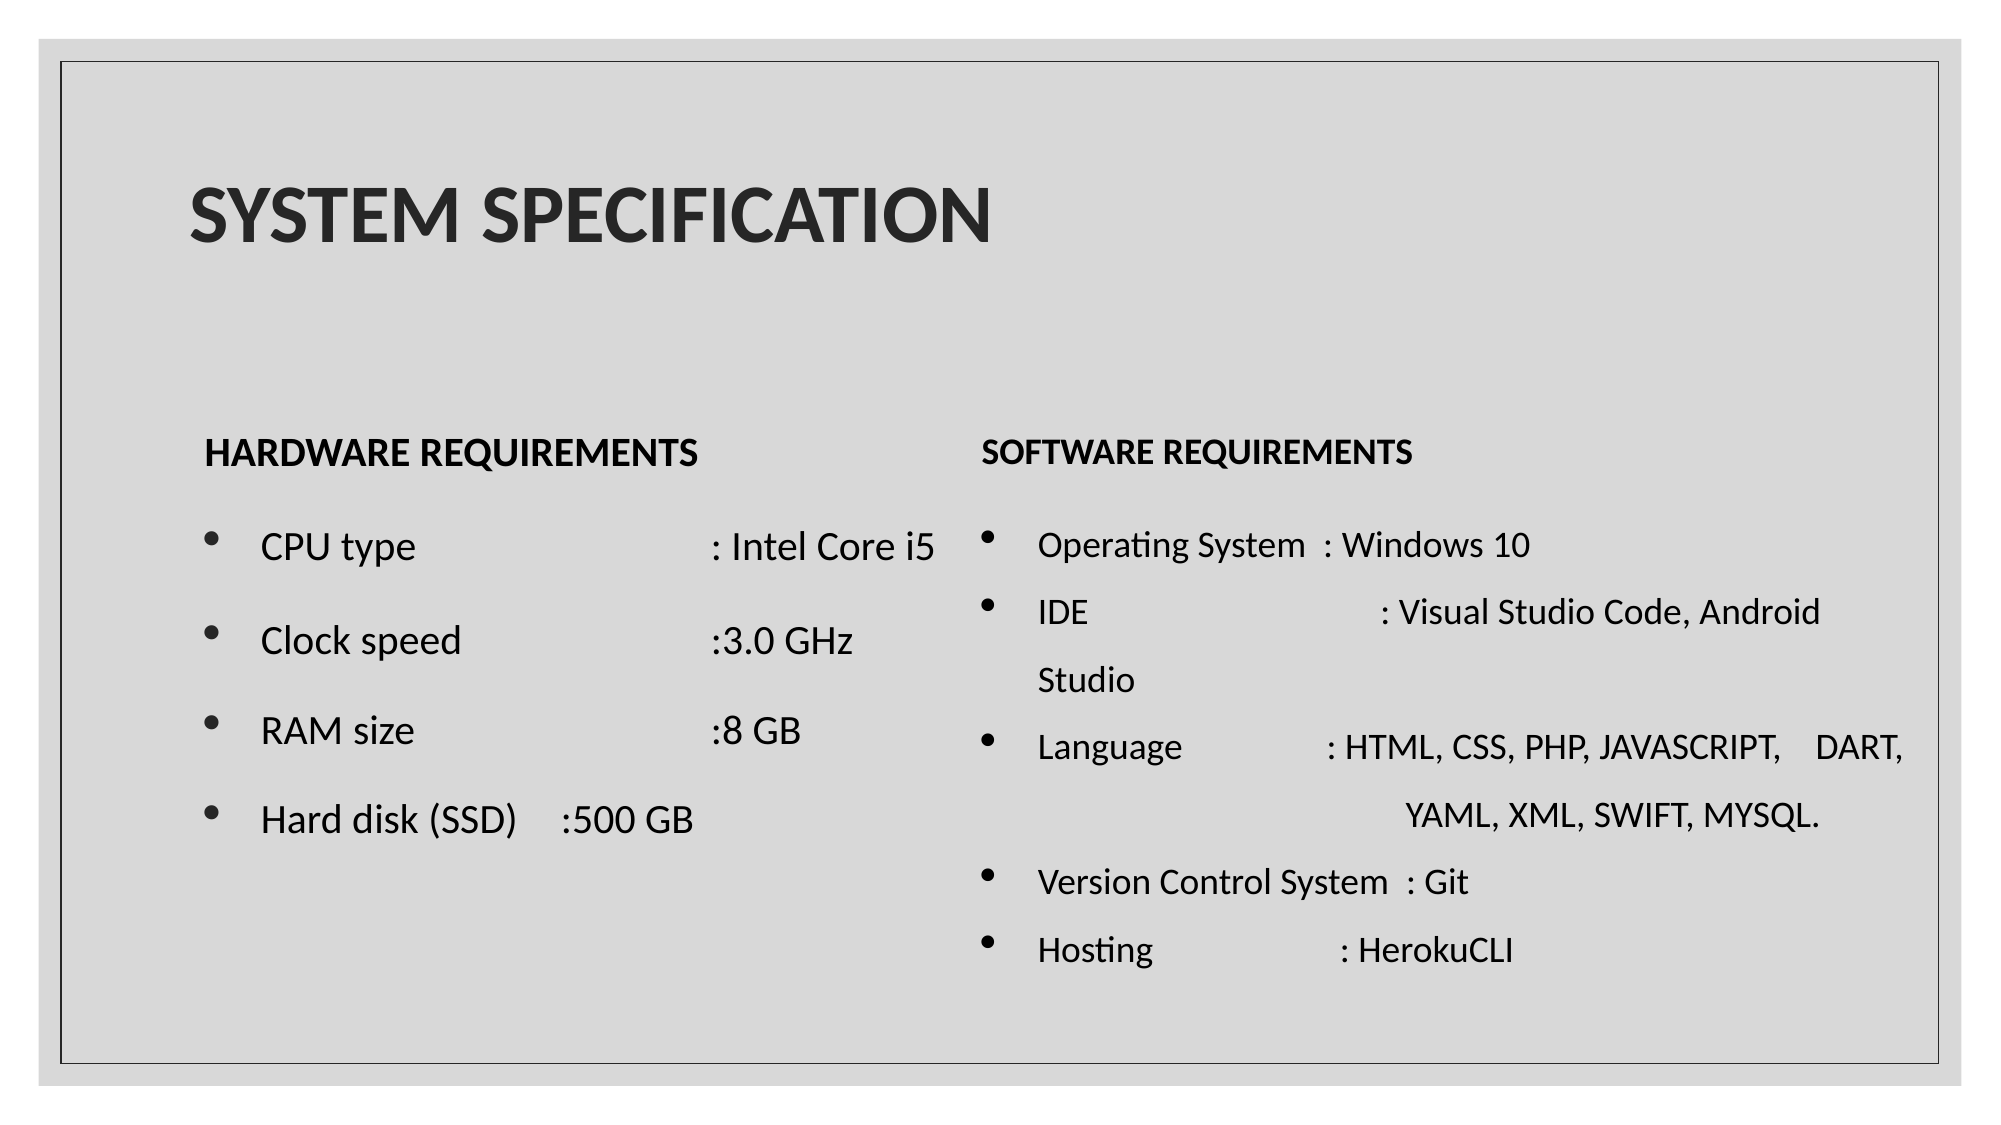

# SYSTEM SPECIFICATION

HARDWARE REQUIREMENTS
CPU type		: Intel Core i5
Clock speed		:3.0 GHz
RAM size		:8 GB
Hard disk (SSD)	:500 GB

SOFTWARE REQUIREMENTS
Operating System  : Windows 10
IDE		     : Visual Studio Code, Android Studio
Language                 : HTML, CSS, PHP, JAVASCRIPT,    DART,   		        YAML, XML, SWIFT, MYSQL.
Version Control System  : Git
Hosting                      : HerokuCLI